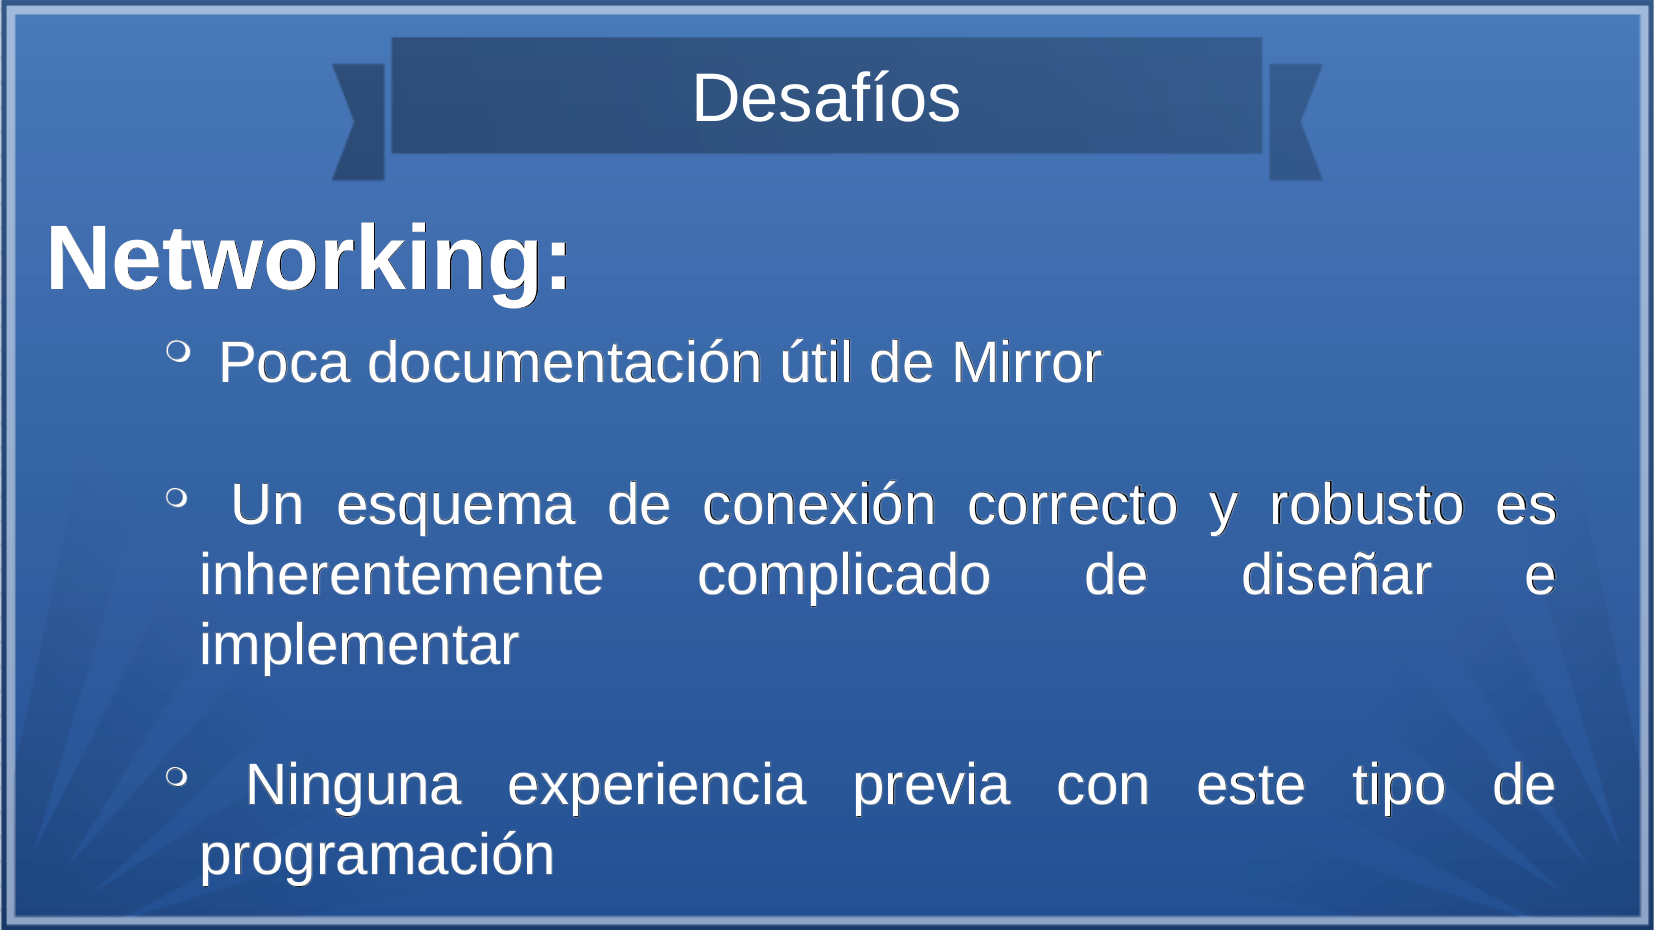

Desafíos
Networking:
 Poca documentación útil de Mirror

 Un esquema de conexión correcto y robusto es inherentemente complicado de diseñar e implementar

 Ninguna experiencia previa con este tipo de programación